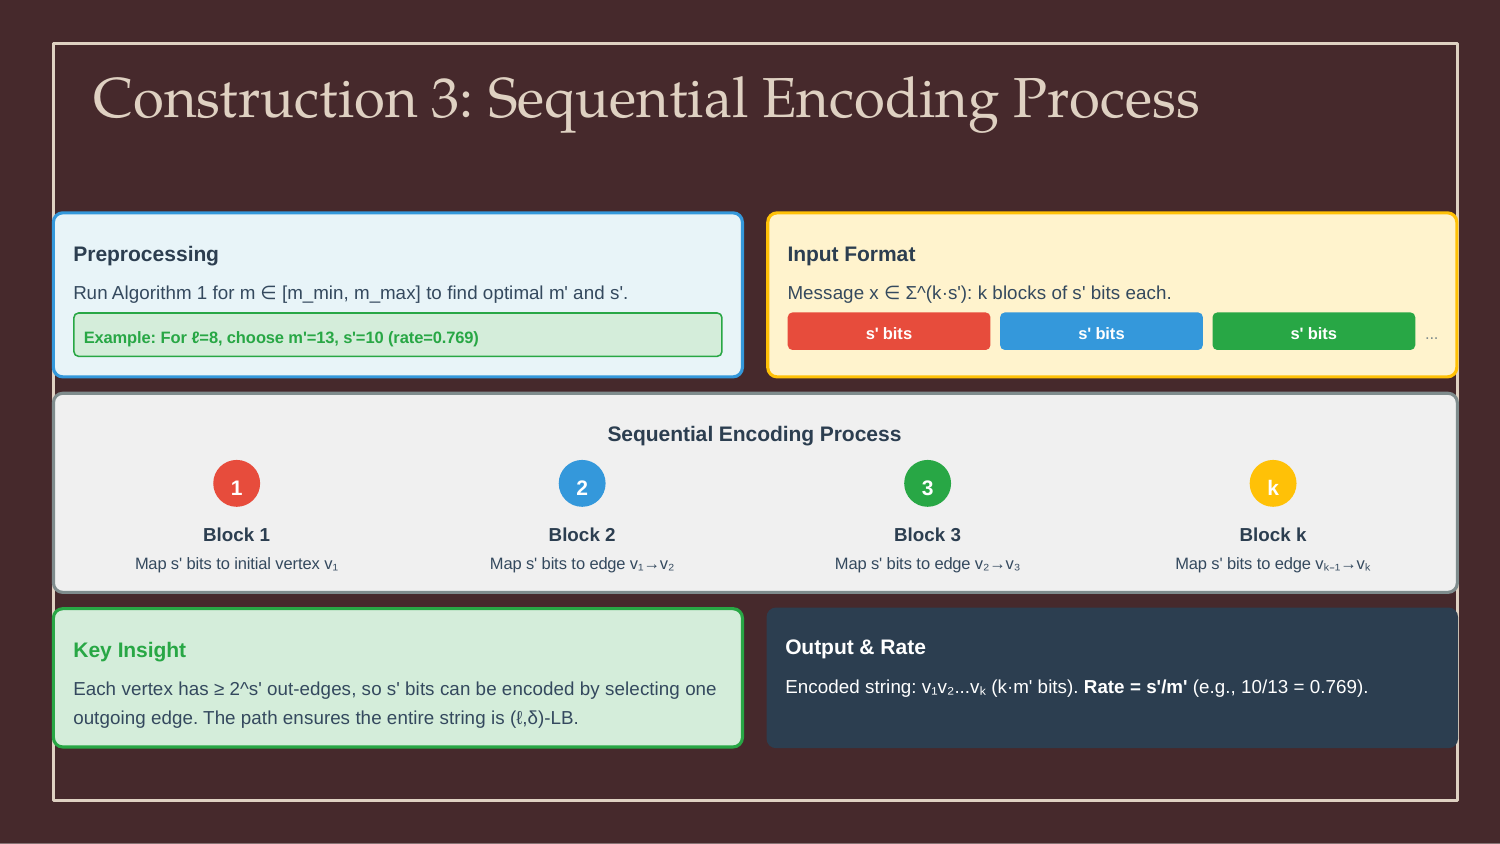

# Construction 3: Sequential Encoding Process

Preprocessing
Input Format
Run Algorithm 1 for m ∈ [m_min, m_max] to find optimal m' and s'.
Message x ∈ Σ^(k·s'): k blocks of s' bits each.
s' bits

s' bits

s' bits

...
Example: For ℓ=8, choose m'=13, s'=10 (rate=0.769)

Sequential Encoding Process
1

2

3

k

Block 1
Block 2
Block 3
Block k
Map s' bits to initial vertex v₁
Map s' bits to edge v₁→v₂
Map s' bits to edge v₂→v₃
Map s' bits to edge vₖ₋₁→vₖ

Output & Rate
Key Insight
Encoded string: v₁v₂...vₖ (k·m' bits). Rate = s'/m' (e.g., 10/13 = 0.769).
Each vertex has ≥ 2^s' out-edges, so s' bits can be encoded by selecting one outgoing edge. The path ensures the entire string is (ℓ,δ)-LB.